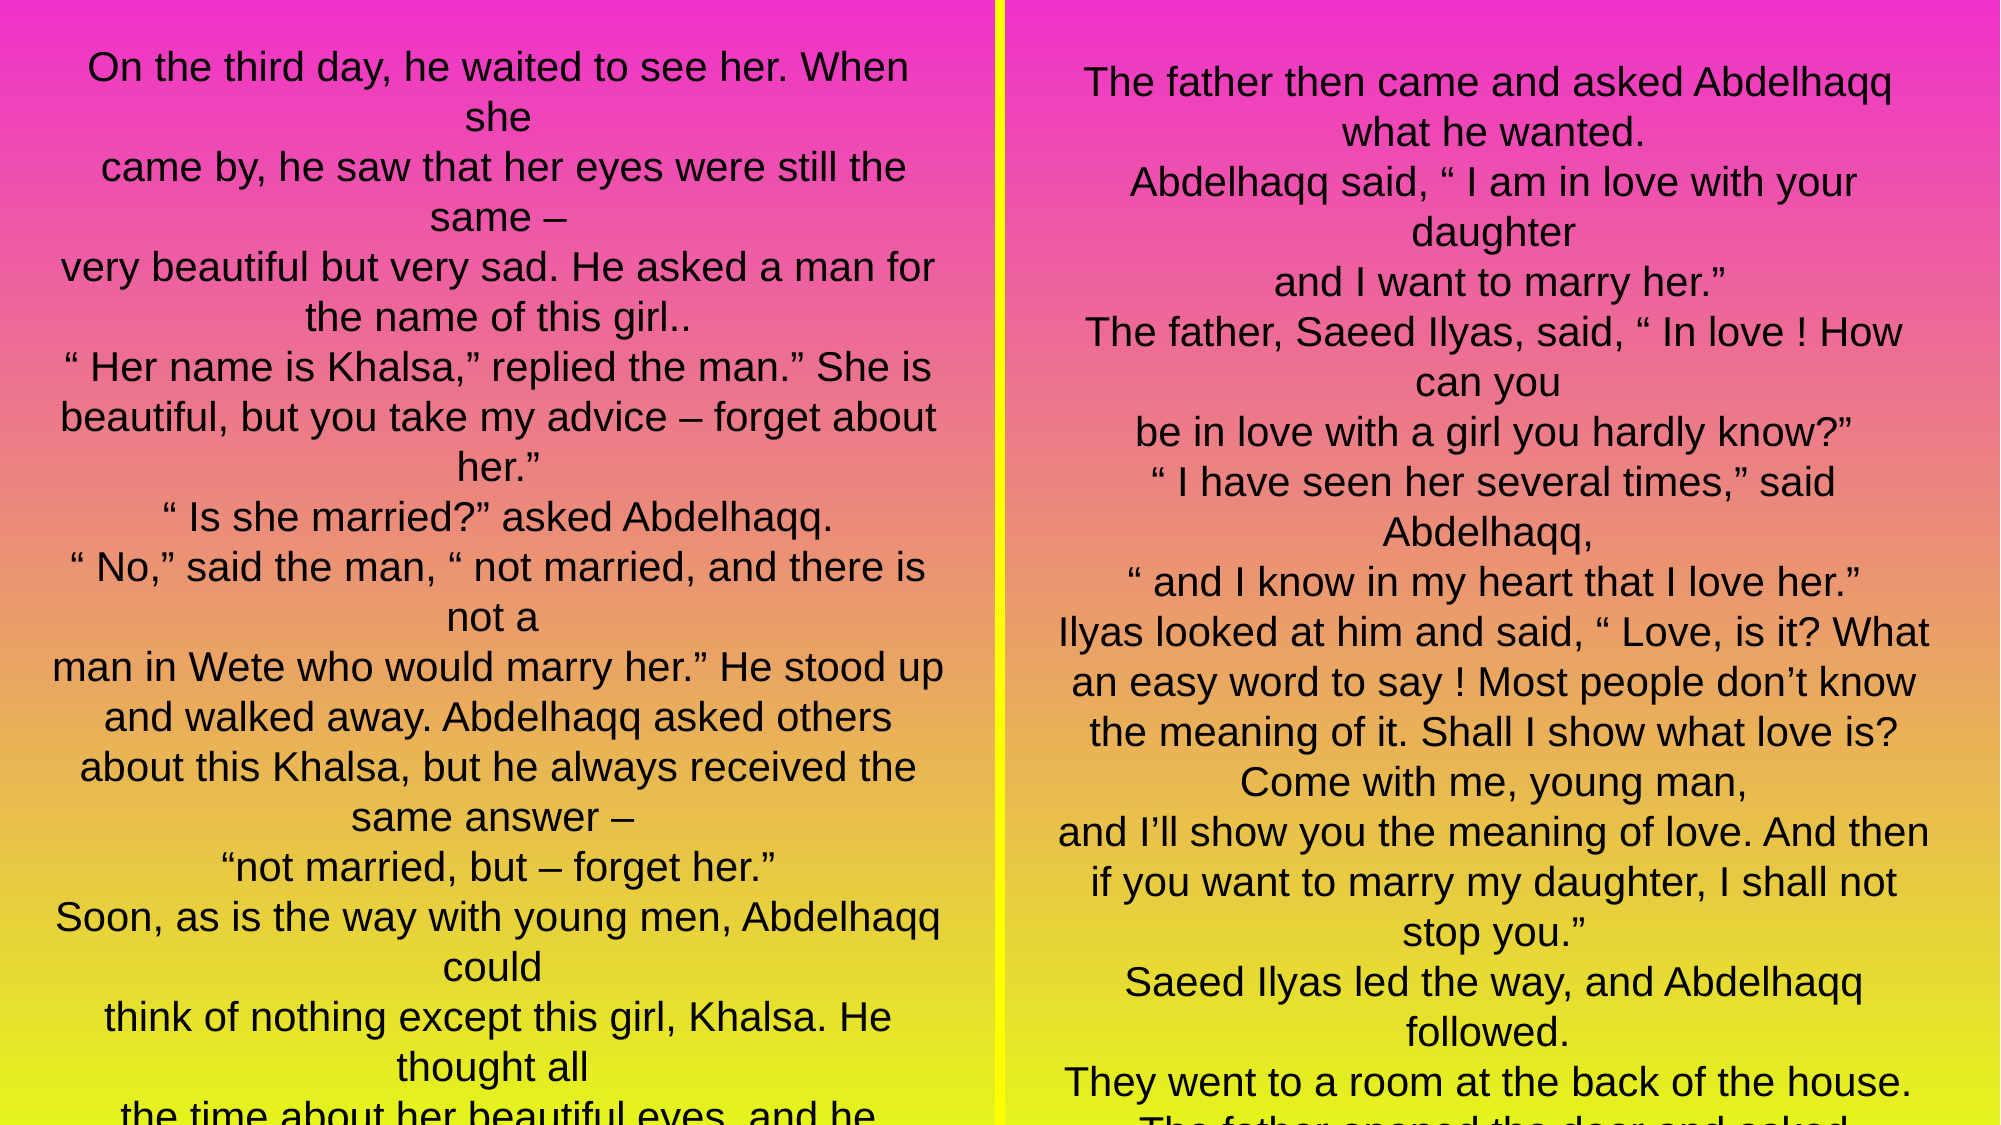

On the third day, he waited to see her. When she
 came by, he saw that her eyes were still the same –
 very beautiful but very sad. He asked a man for
the name of this girl..
“ Her name is Khalsa,” replied the man.” She is beautiful, but you take my advice – forget about her.”
“ Is she married?” asked Abdelhaqq.
“ No,” said the man, “ not married, and there is not a
man in Wete who would marry her.” He stood up and walked away. Abdelhaqq asked others about this Khalsa, but he always received the same answer –
“not married, but – forget her.”
Soon, as is the way with young men, Abdelhaqq could
think of nothing except this girl, Khalsa. He thought all
the time about her beautiful eyes, and he wanted to see
them happy and smiling. Very soon, he got in love with her.  And decided to go to see her father and ask for her to become his wife. Someone told him where the house was. The next afternoon, he went there and asked to see the father of Khalsa. He was invited into the house
and given “halwa” and coffee.
The father then came and asked Abdelhaqq
what he wanted.
Abdelhaqq said, “ I am in love with your daughter
 and I want to marry her.”
The father, Saeed Ilyas, said, “ In love ! How can you
be in love with a girl you hardly know?”
“ I have seen her several times,” said Abdelhaqq,
“ and I know in my heart that I love her.”
Ilyas looked at him and said, “ Love, is it? What an easy word to say ! Most people don’t know the meaning of it. Shall I show what love is? Come with me, young man,
and I’ll show you the meaning of love. And then if you want to marry my daughter, I shall not stop you.”
Saeed Ilyas led the way, and Abdelhaqq followed.
They went to a room at the back of the house.
The father opened the door and asked Abdelhaqq to enter. He went in and then stopped suddenly. There was a bed
in the room, and a man was lying on it. The girl,
Khalsa, was sitting by his side, and she was holding
 the man’s hand in one of hers.